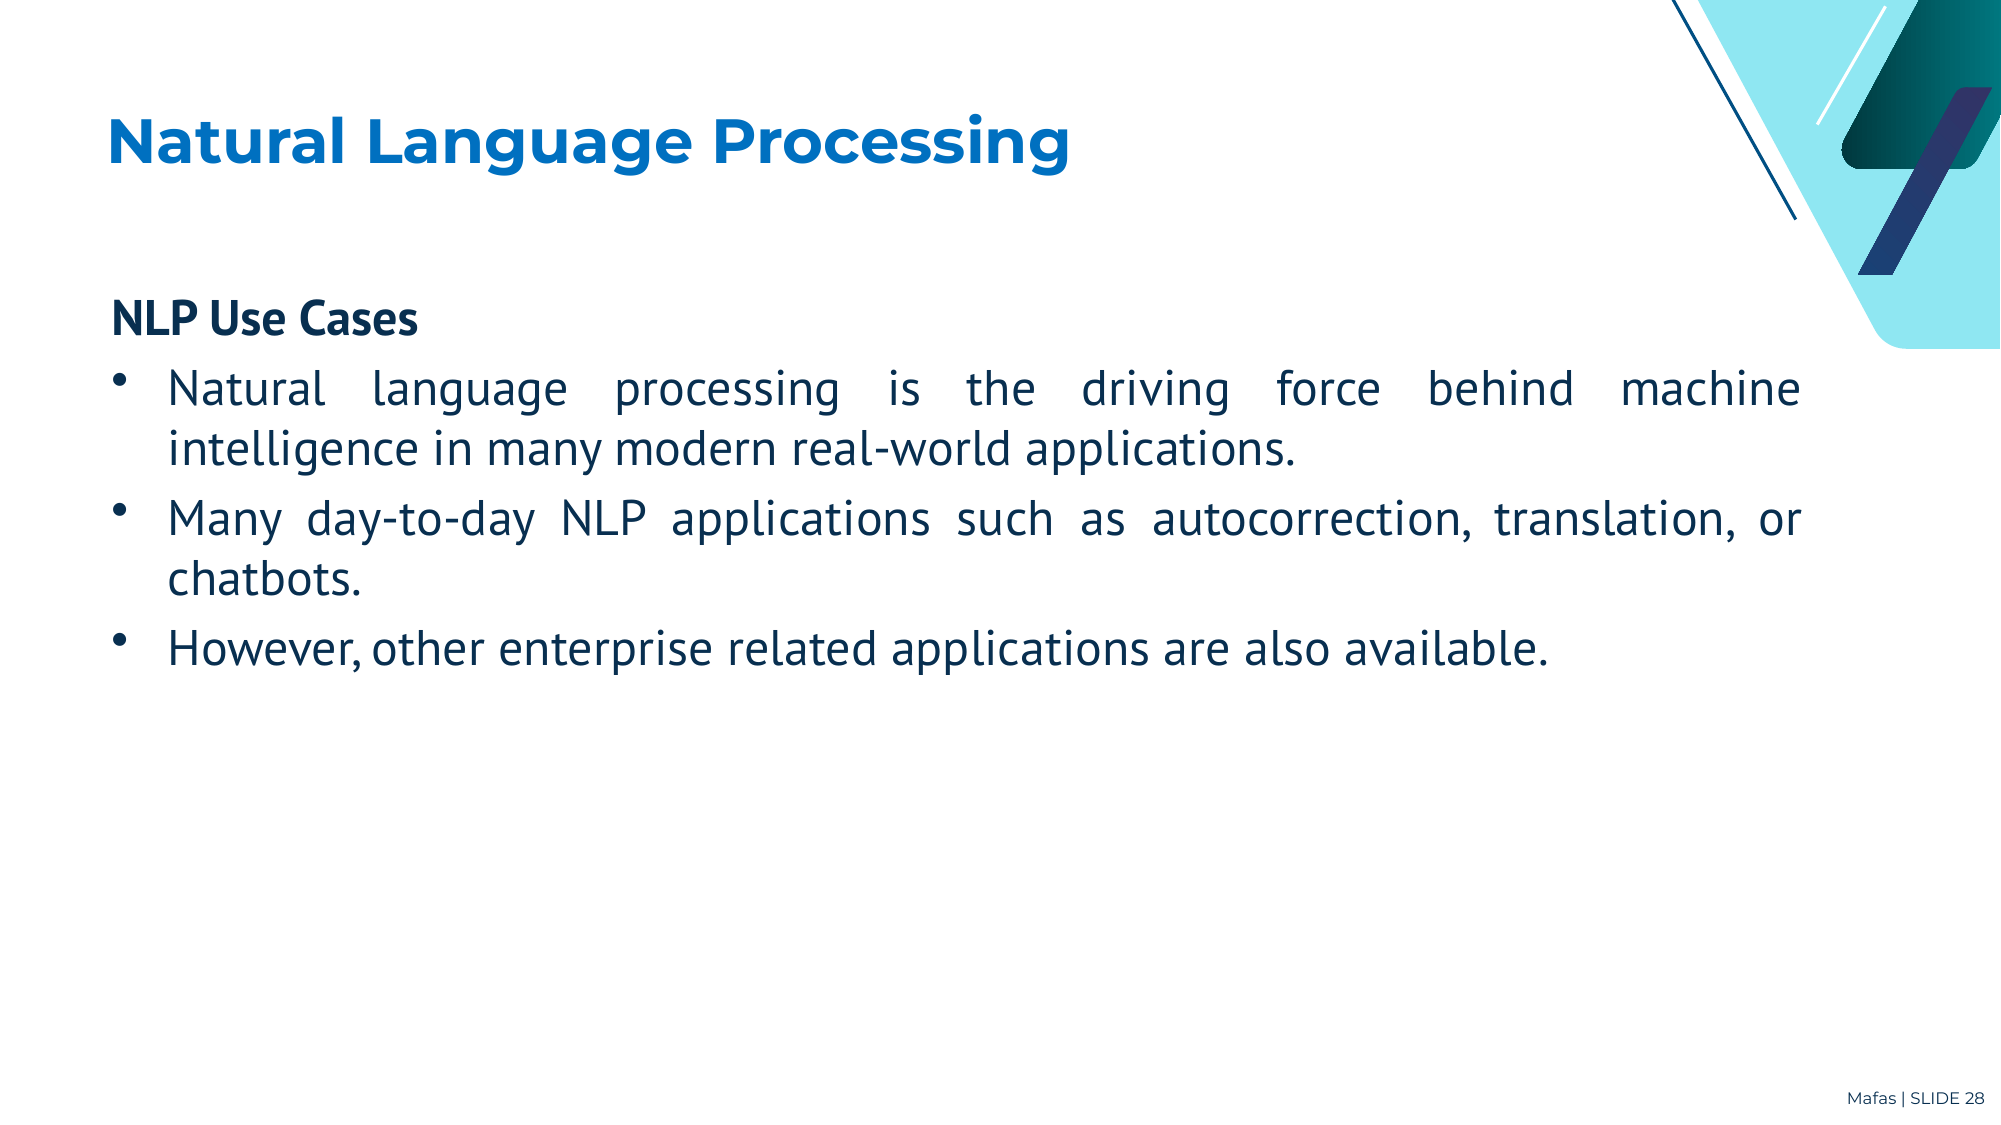

# Natural Language Processing
NLP Use Cases
Natural language processing is the driving force behind machine intelligence in many modern real-world applications.
Many day-to-day NLP applications such as autocorrection, translation, or chatbots.
However, other enterprise related applications are also available.